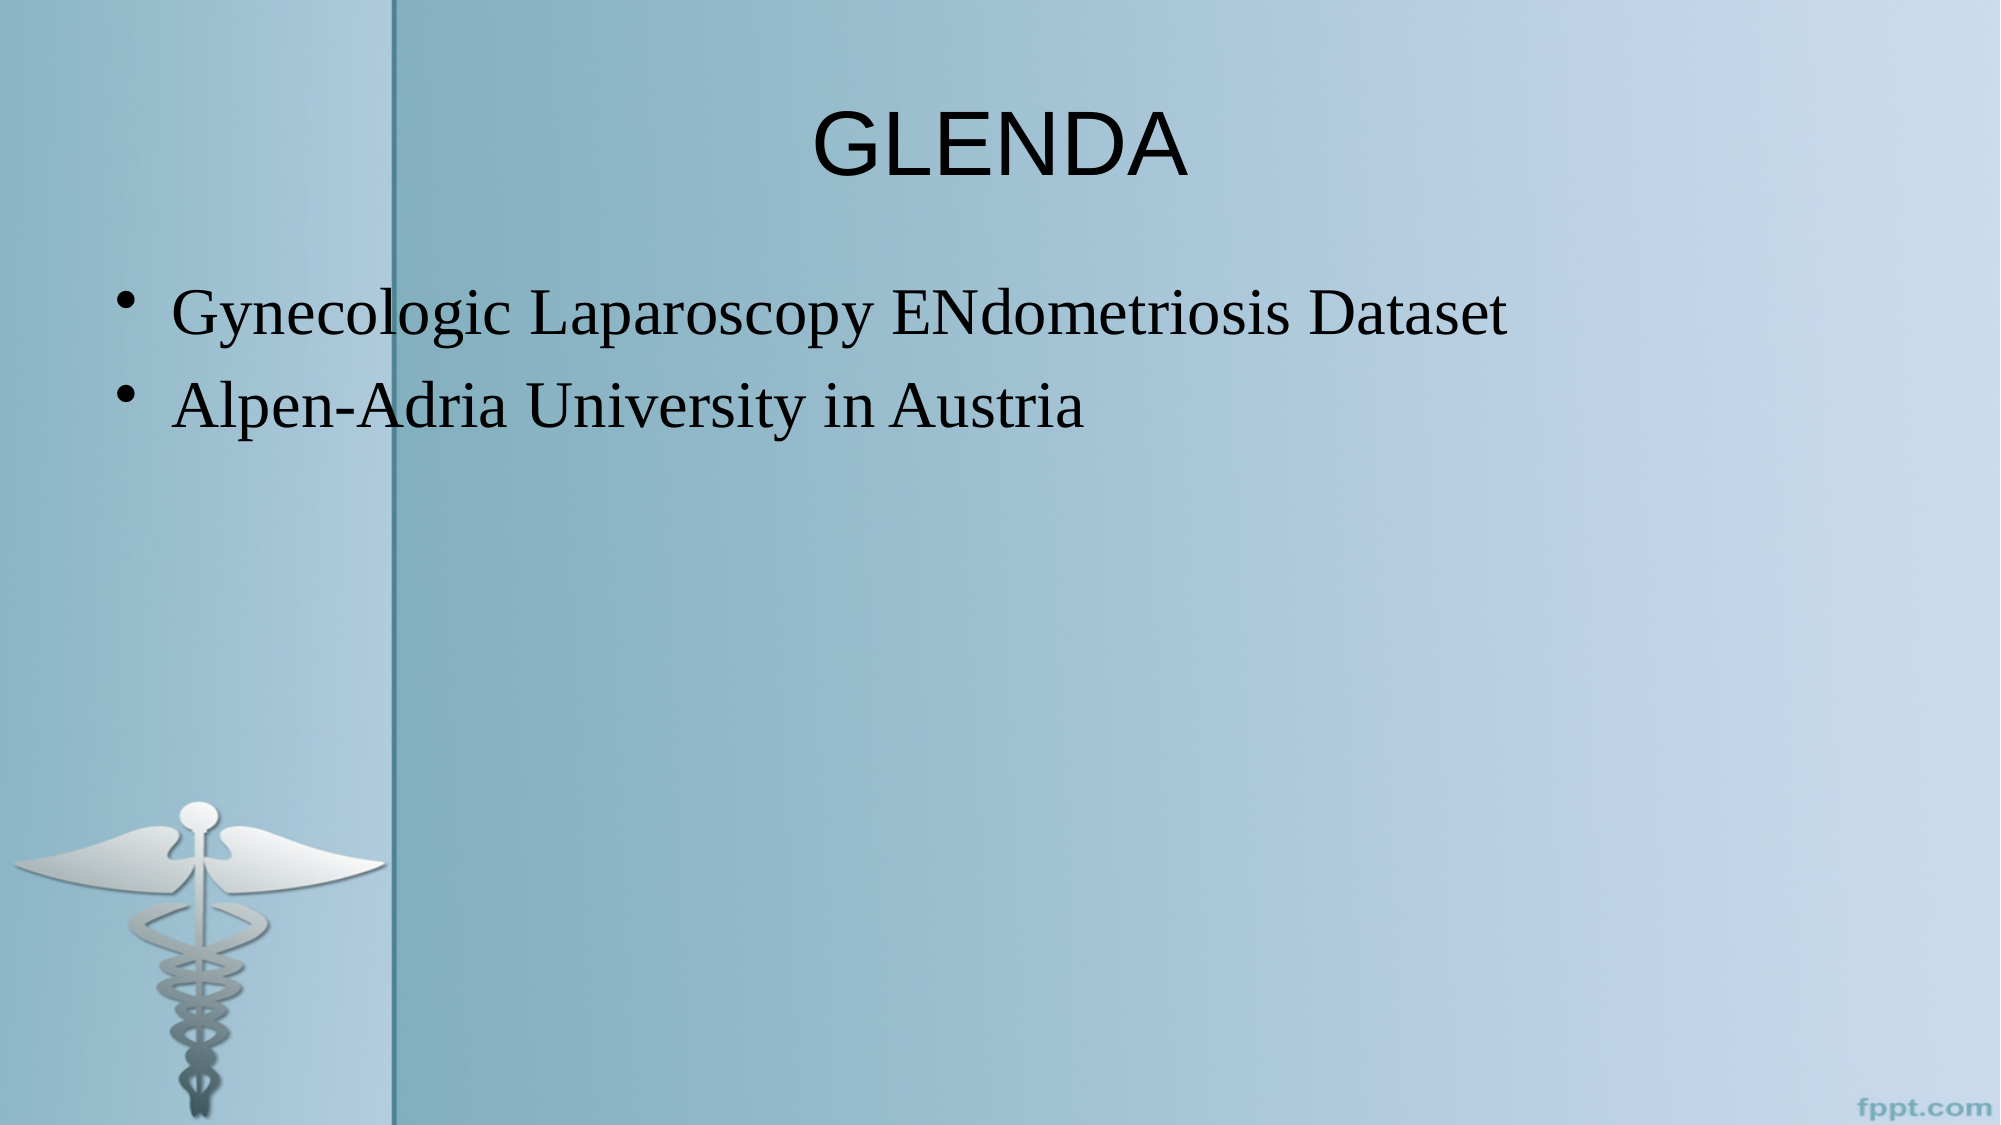

# GLENDA
Gynecologic Laparoscopy ENdometriosis Dataset
Alpen-Adria University in Austria